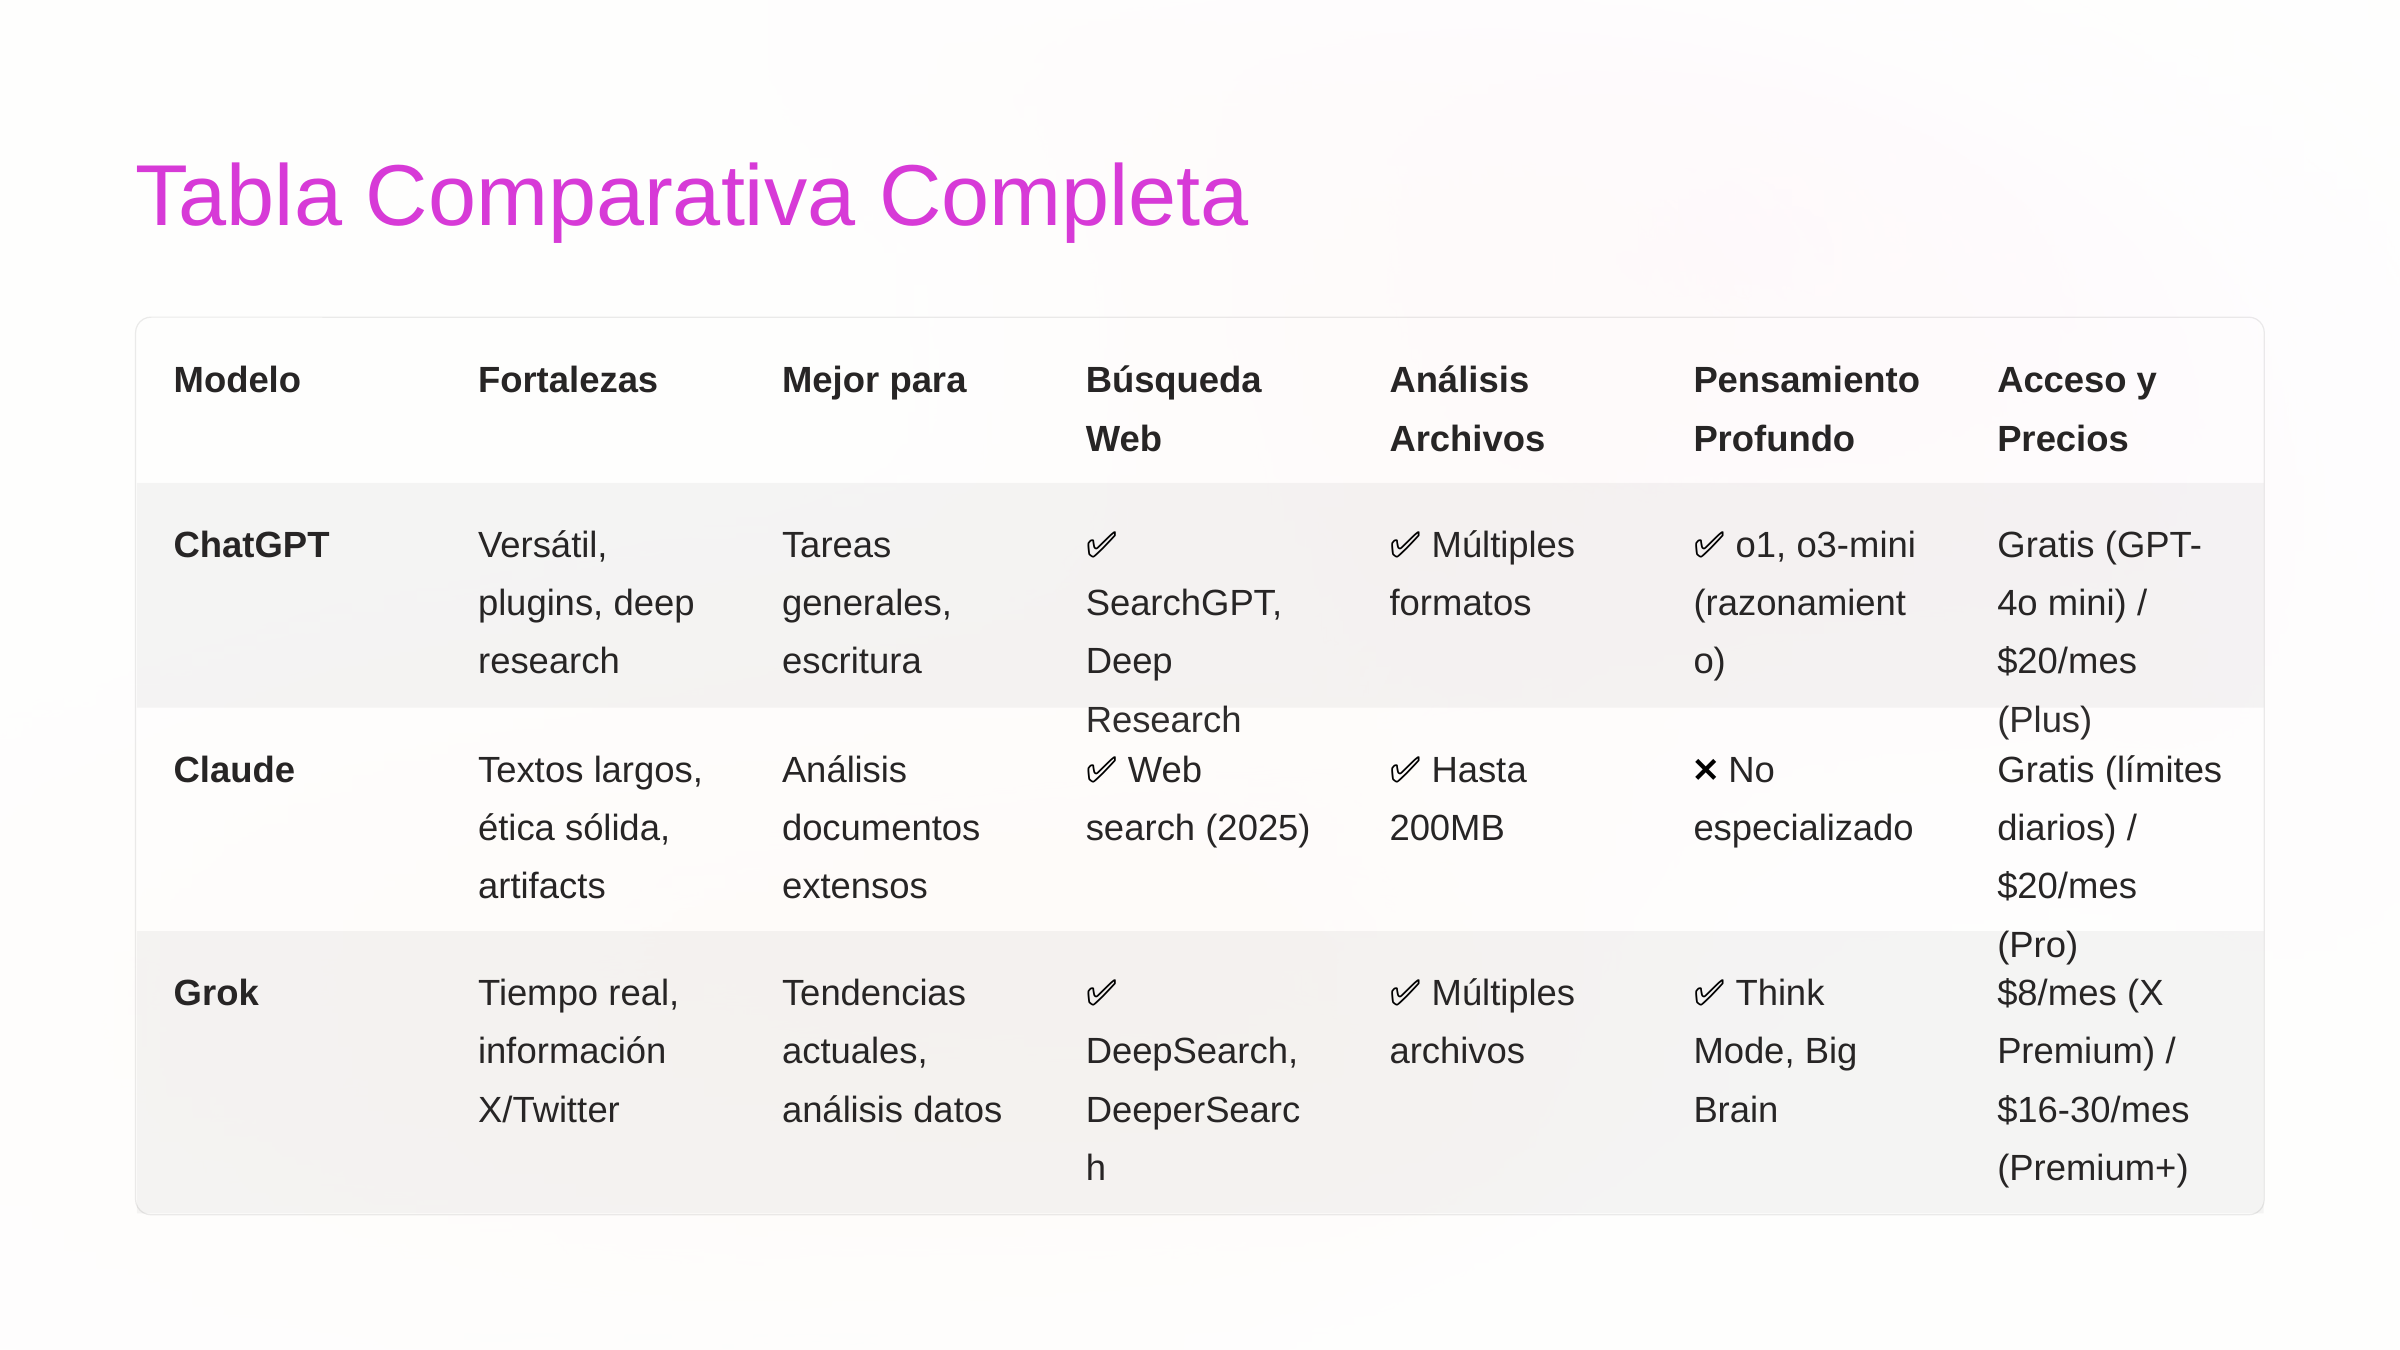

Tabla Comparativa Completa

Modelo
Fortalezas
Mejor para
Búsqueda Web
Análisis Archivos
Pensamiento Profundo
Acceso y Precios

ChatGPT
Versátil, plugins, deep research
Tareas generales, escritura
✅ SearchGPT, Deep Research
✅ Múltiples formatos
✅ o1, o3-mini (razonamiento)
Gratis (GPT-4o mini) / $20/mes (Plus)

Claude
Textos largos, ética sólida, artifacts
Análisis documentos extensos
✅ Web search (2025)
✅ Hasta 200MB
❌ No especializado
Gratis (límites diarios) / $20/mes (Pro)

Grok
Tiempo real, información X/Twitter
Tendencias actuales, análisis datos
✅ DeepSearch, DeeperSearch
✅ Múltiples archivos
✅ Think Mode, Big Brain
$8/mes (X Premium) / $16-30/mes (Premium+)